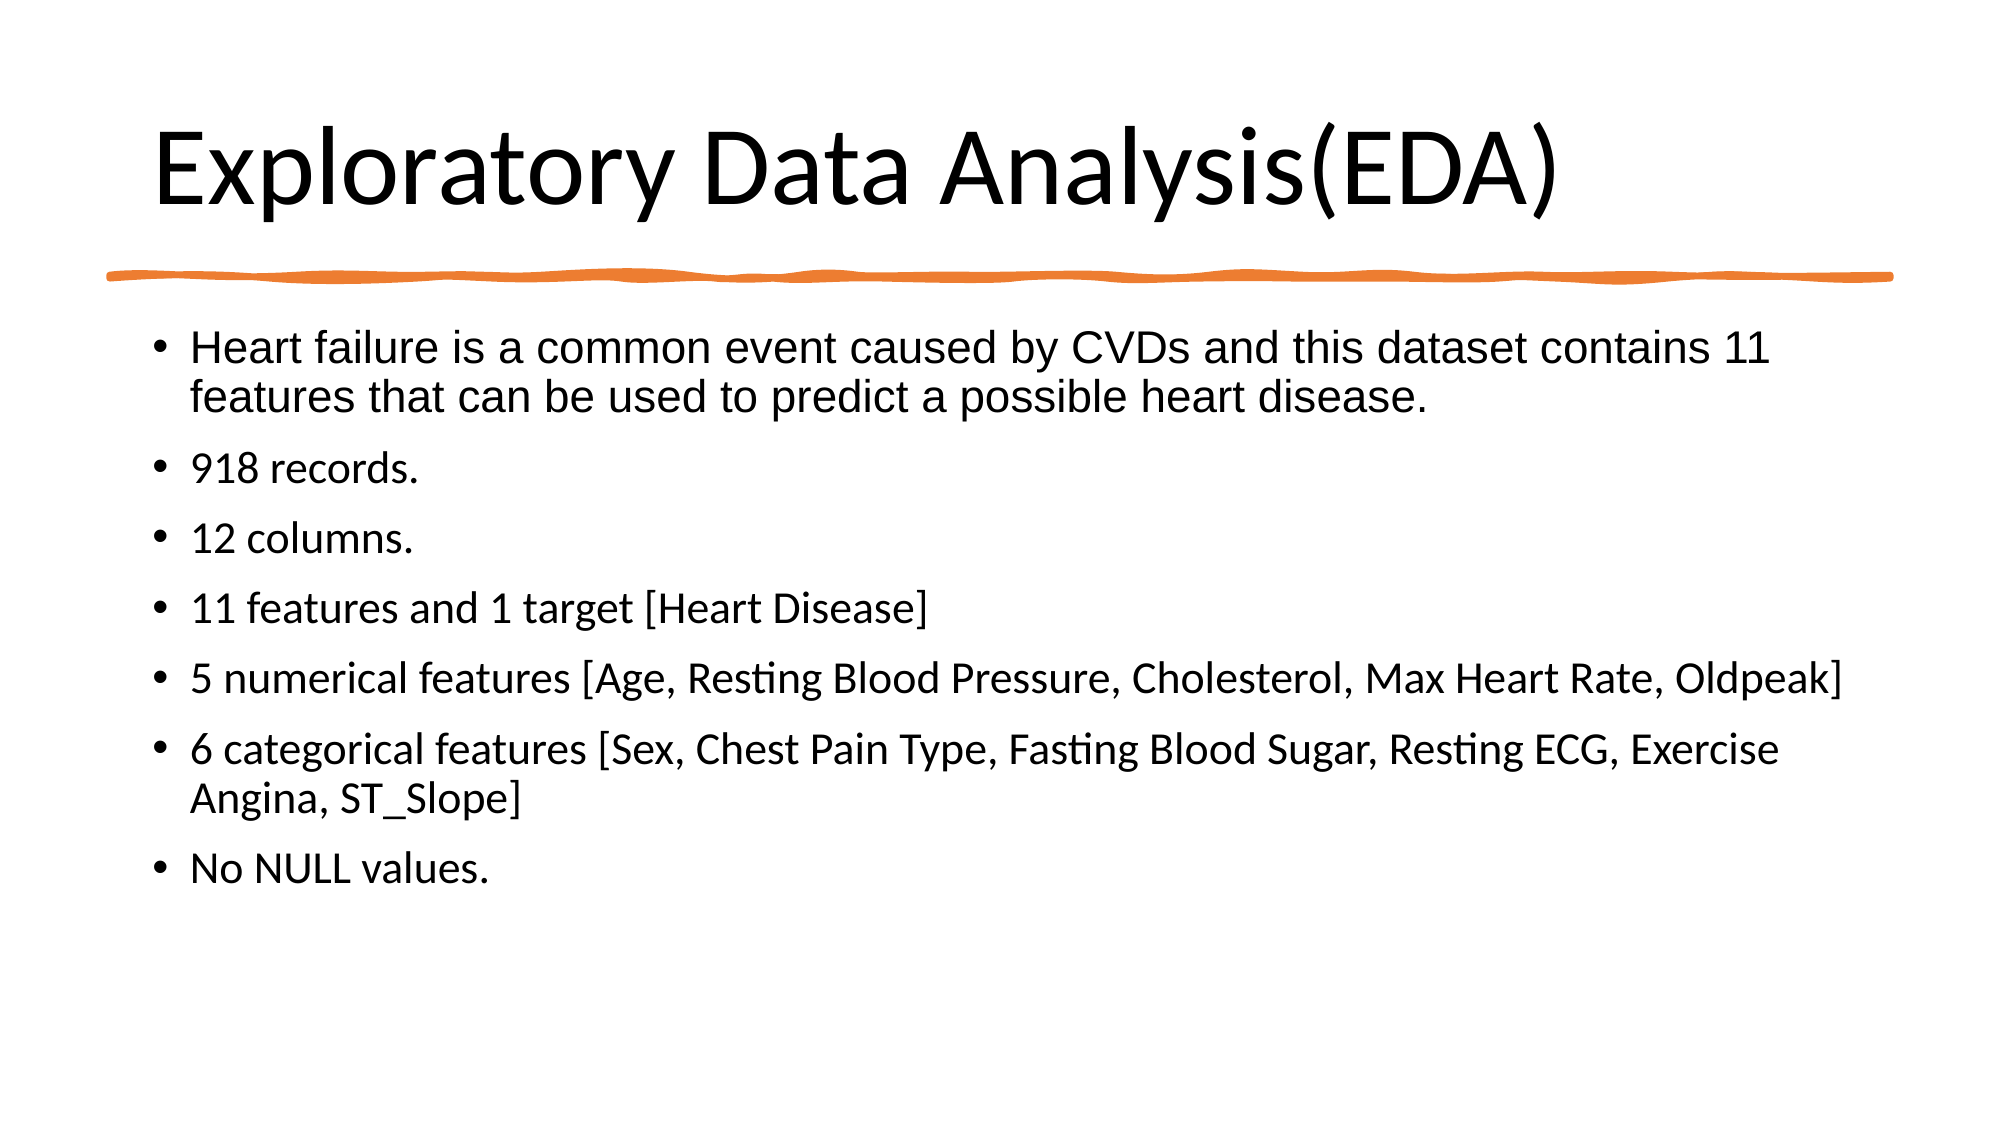

# Exploratory Data Analysis(EDA)

Heart failure is a common event caused by CVDs and this dataset contains 11 features that can be used to predict a possible heart disease.
918 records.
12 columns.
11 features and 1 target [Heart Disease]
5 numerical features [Age, Resting Blood Pressure, Cholesterol, Max Heart Rate, Oldpeak]
6 categorical features [Sex, Chest Pain Type, Fasting Blood Sugar, Resting ECG, Exercise Angina, ST_Slope]
No NULL values.
4